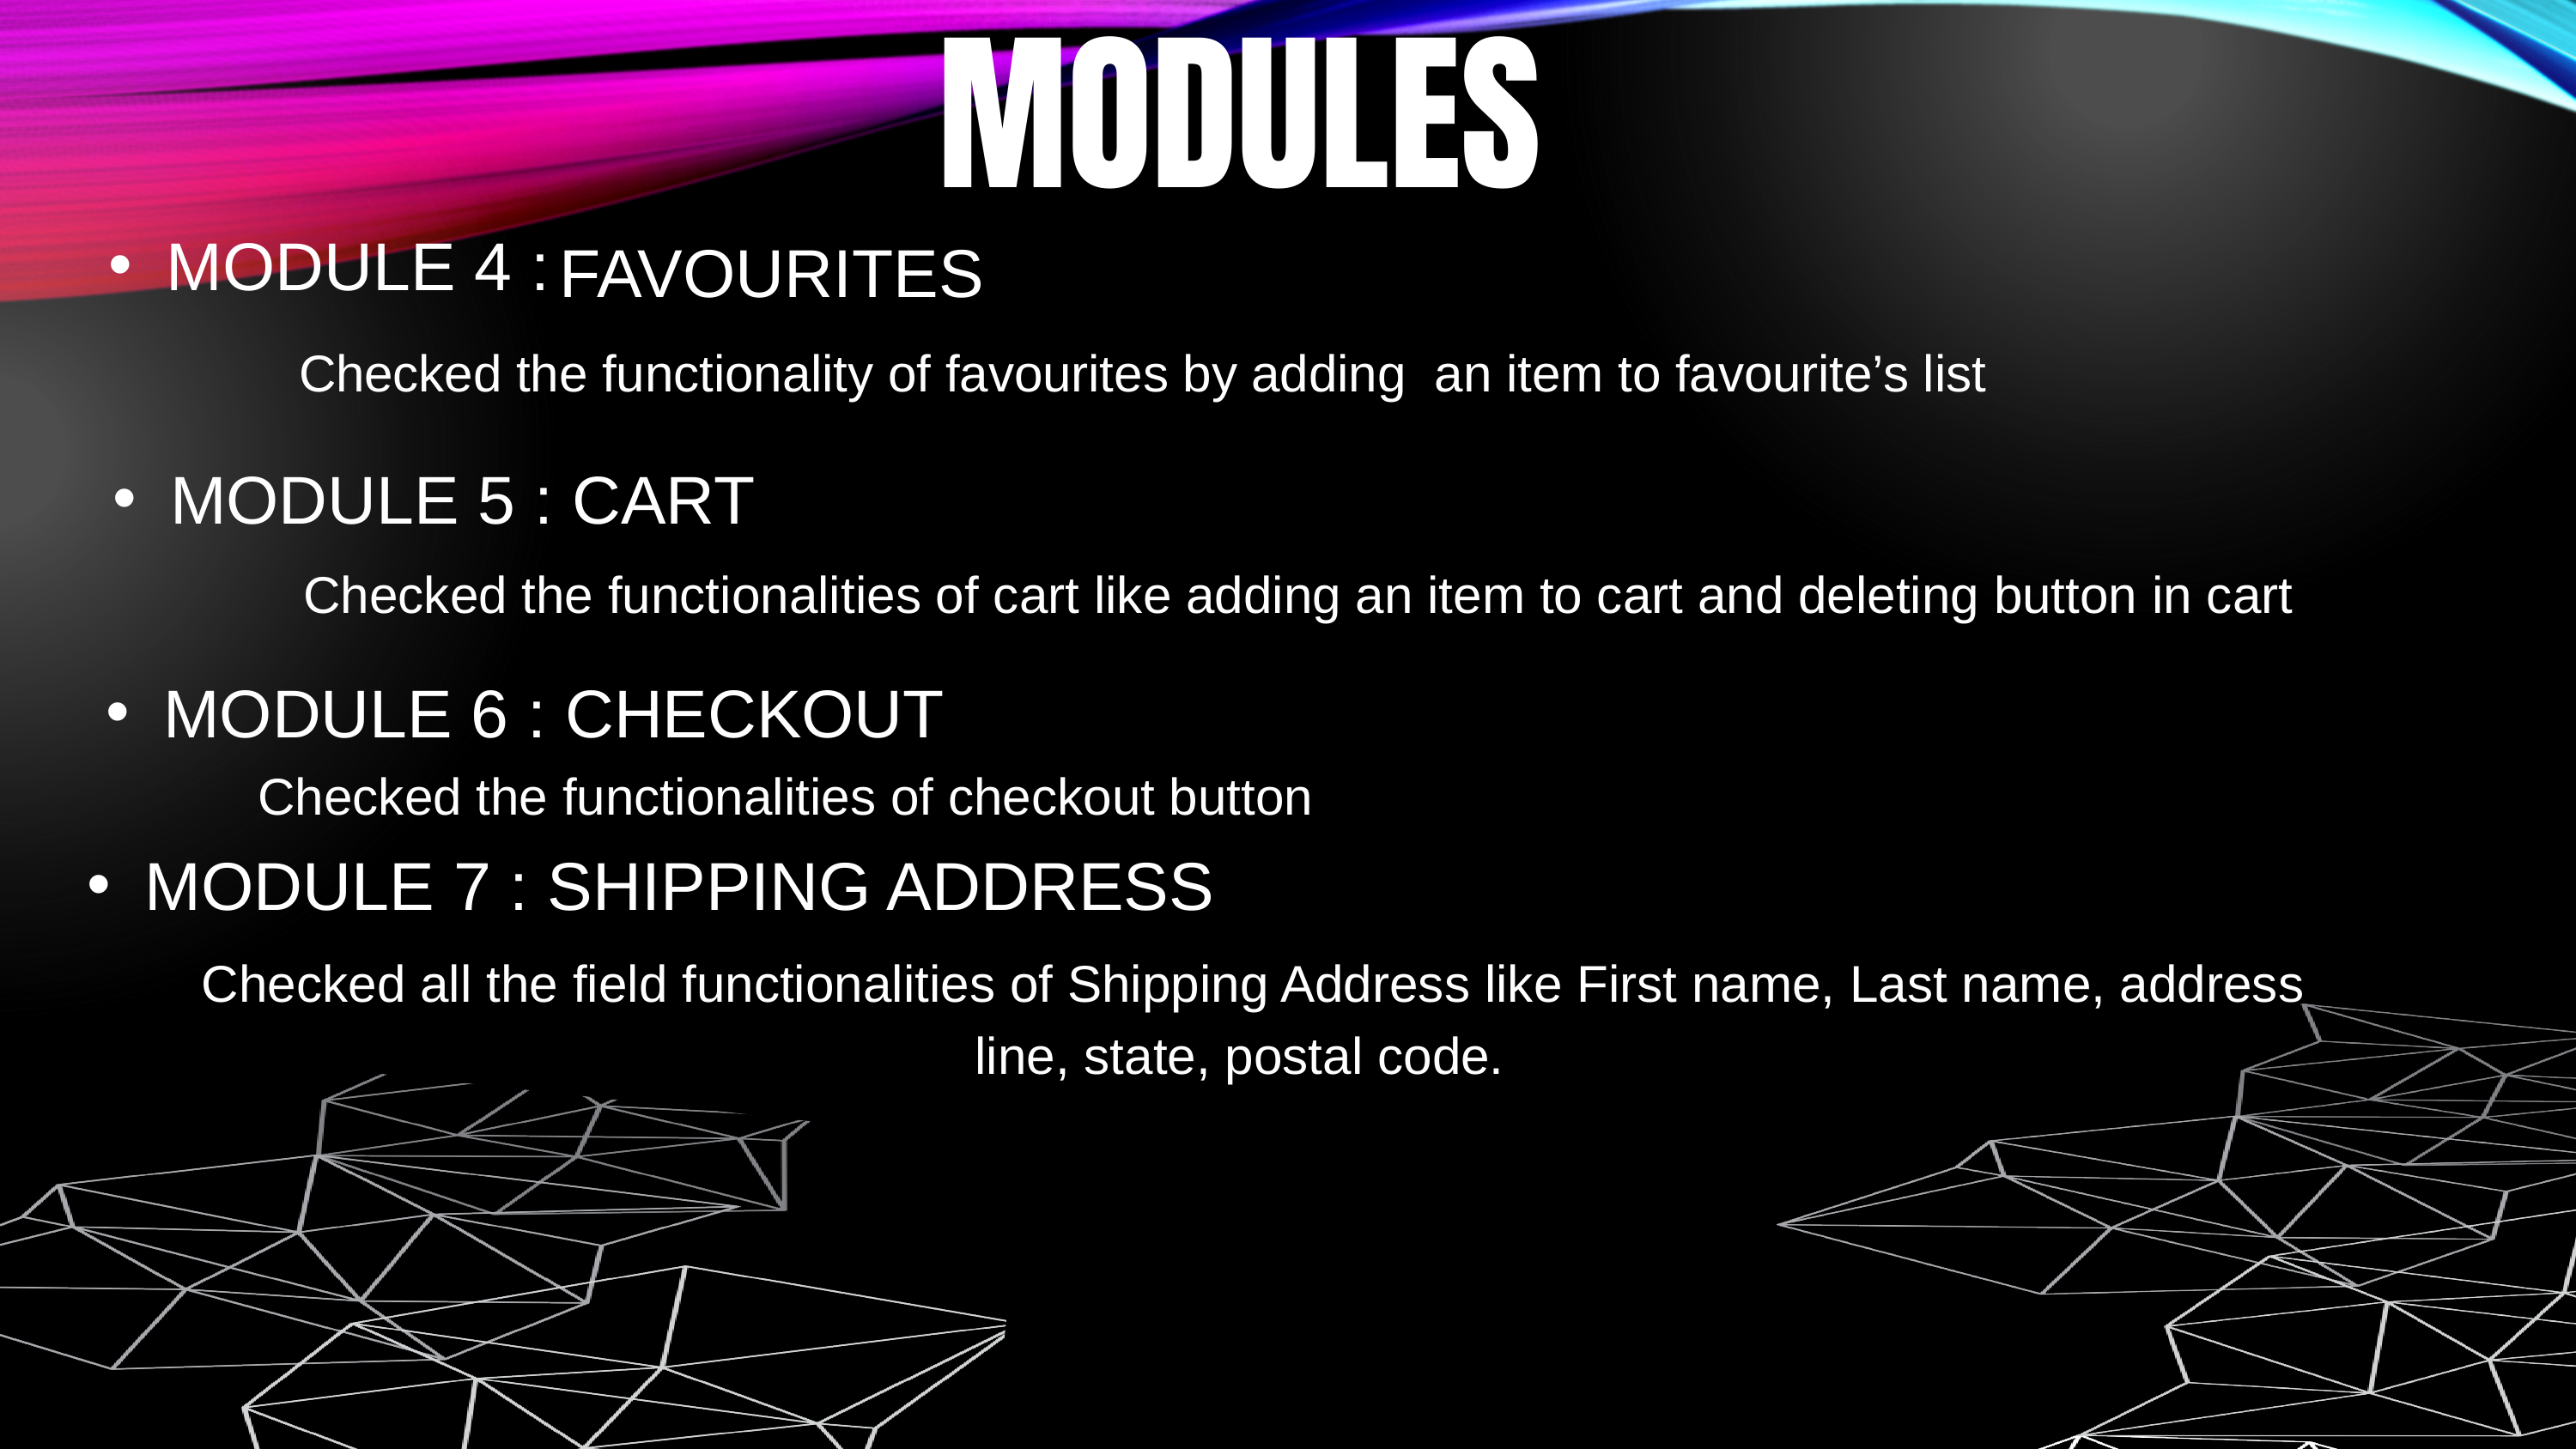

MODULES
MODULE 4 :
FAVOURITES
Checked the functionality of favourites by adding  an item to favourite’s list
MODULE 5 : CART
Checked the functionalities of cart like adding an item to cart and deleting button in cart
MODULE 6 : CHECKOUT

Checked the functionalities of checkout button

MODULE 7 : SHIPPING ADDRESS
Checked all the field functionalities of Shipping Address like First name, Last name, address line, state, postal code.